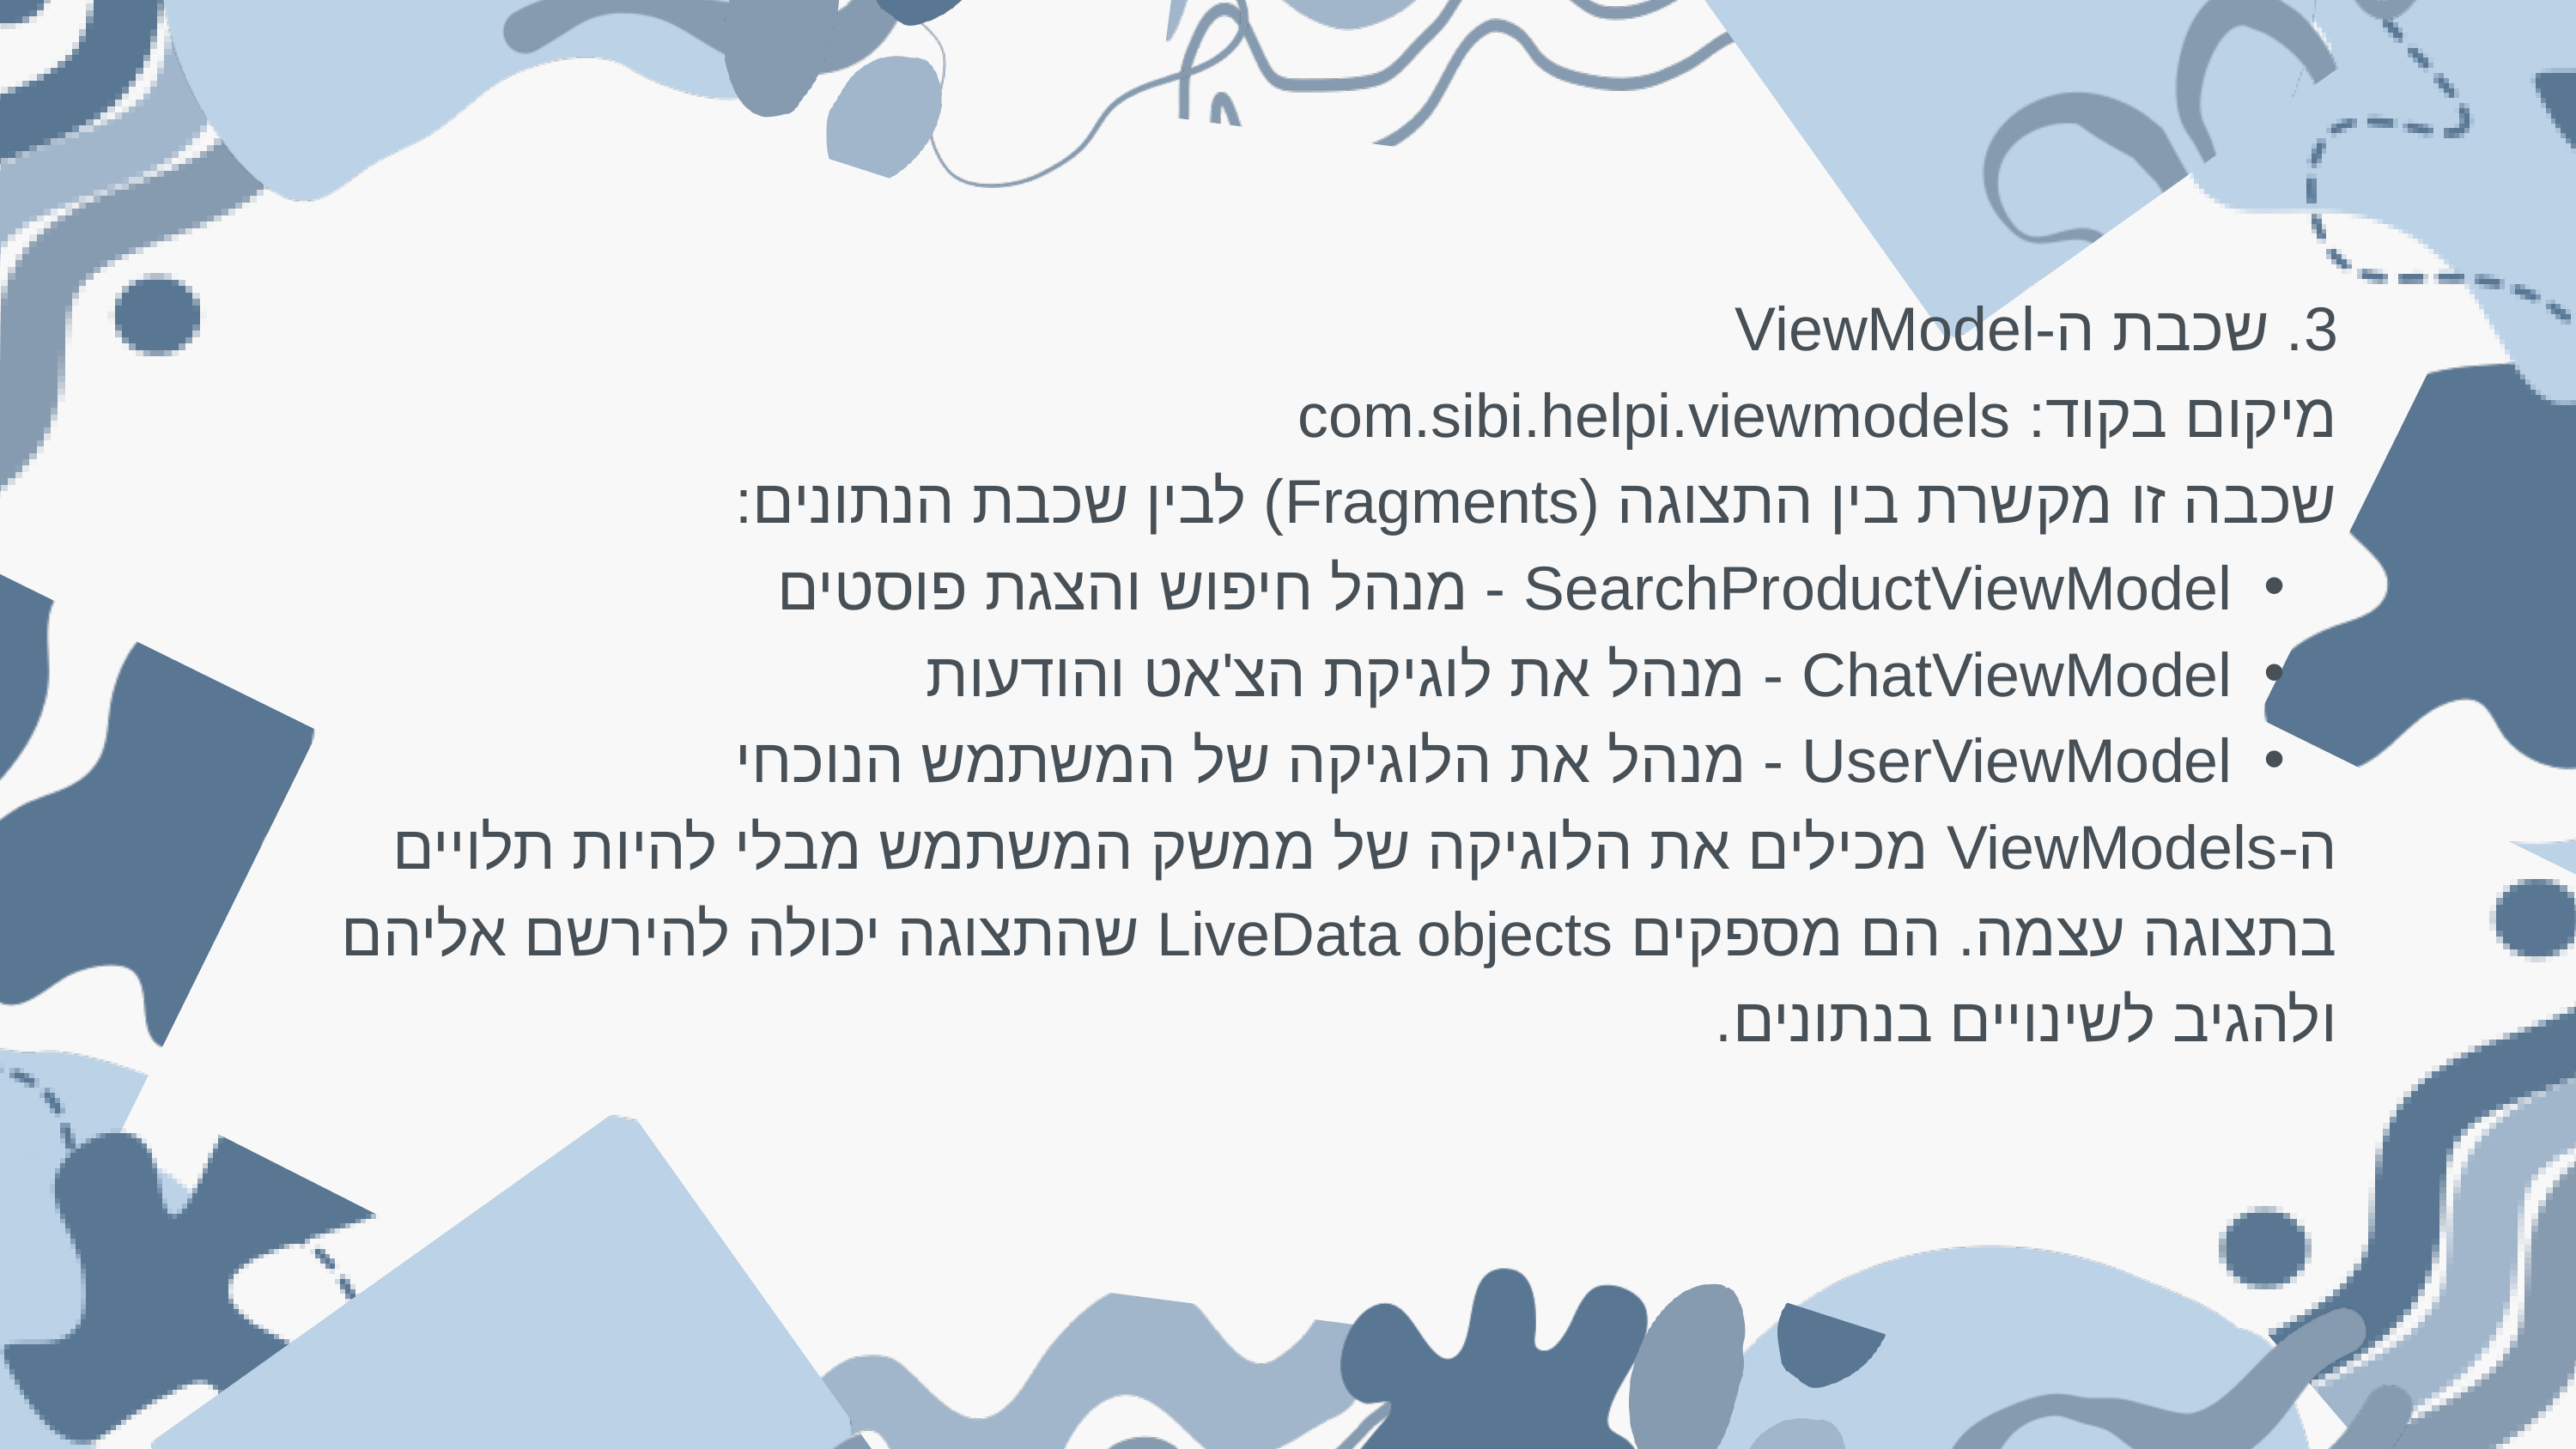

3. שכבת ה-ViewModel
מיקום בקוד: com.sibi.helpi.viewmodels
שכבה זו מקשרת בין התצוגה (Fragments) לבין שכבת הנתונים:
SearchProductViewModel - מנהל חיפוש והצגת פוסטים
ChatViewModel - מנהל את לוגיקת הצ'אט והודעות
UserViewModel - מנהל את הלוגיקה של המשתמש הנוכחי
ה-ViewModels מכילים את הלוגיקה של ממשק המשתמש מבלי להיות תלויים בתצוגה עצמה. הם מספקים LiveData objects שהתצוגה יכולה להירשם אליהם ולהגיב לשינויים בנתונים.